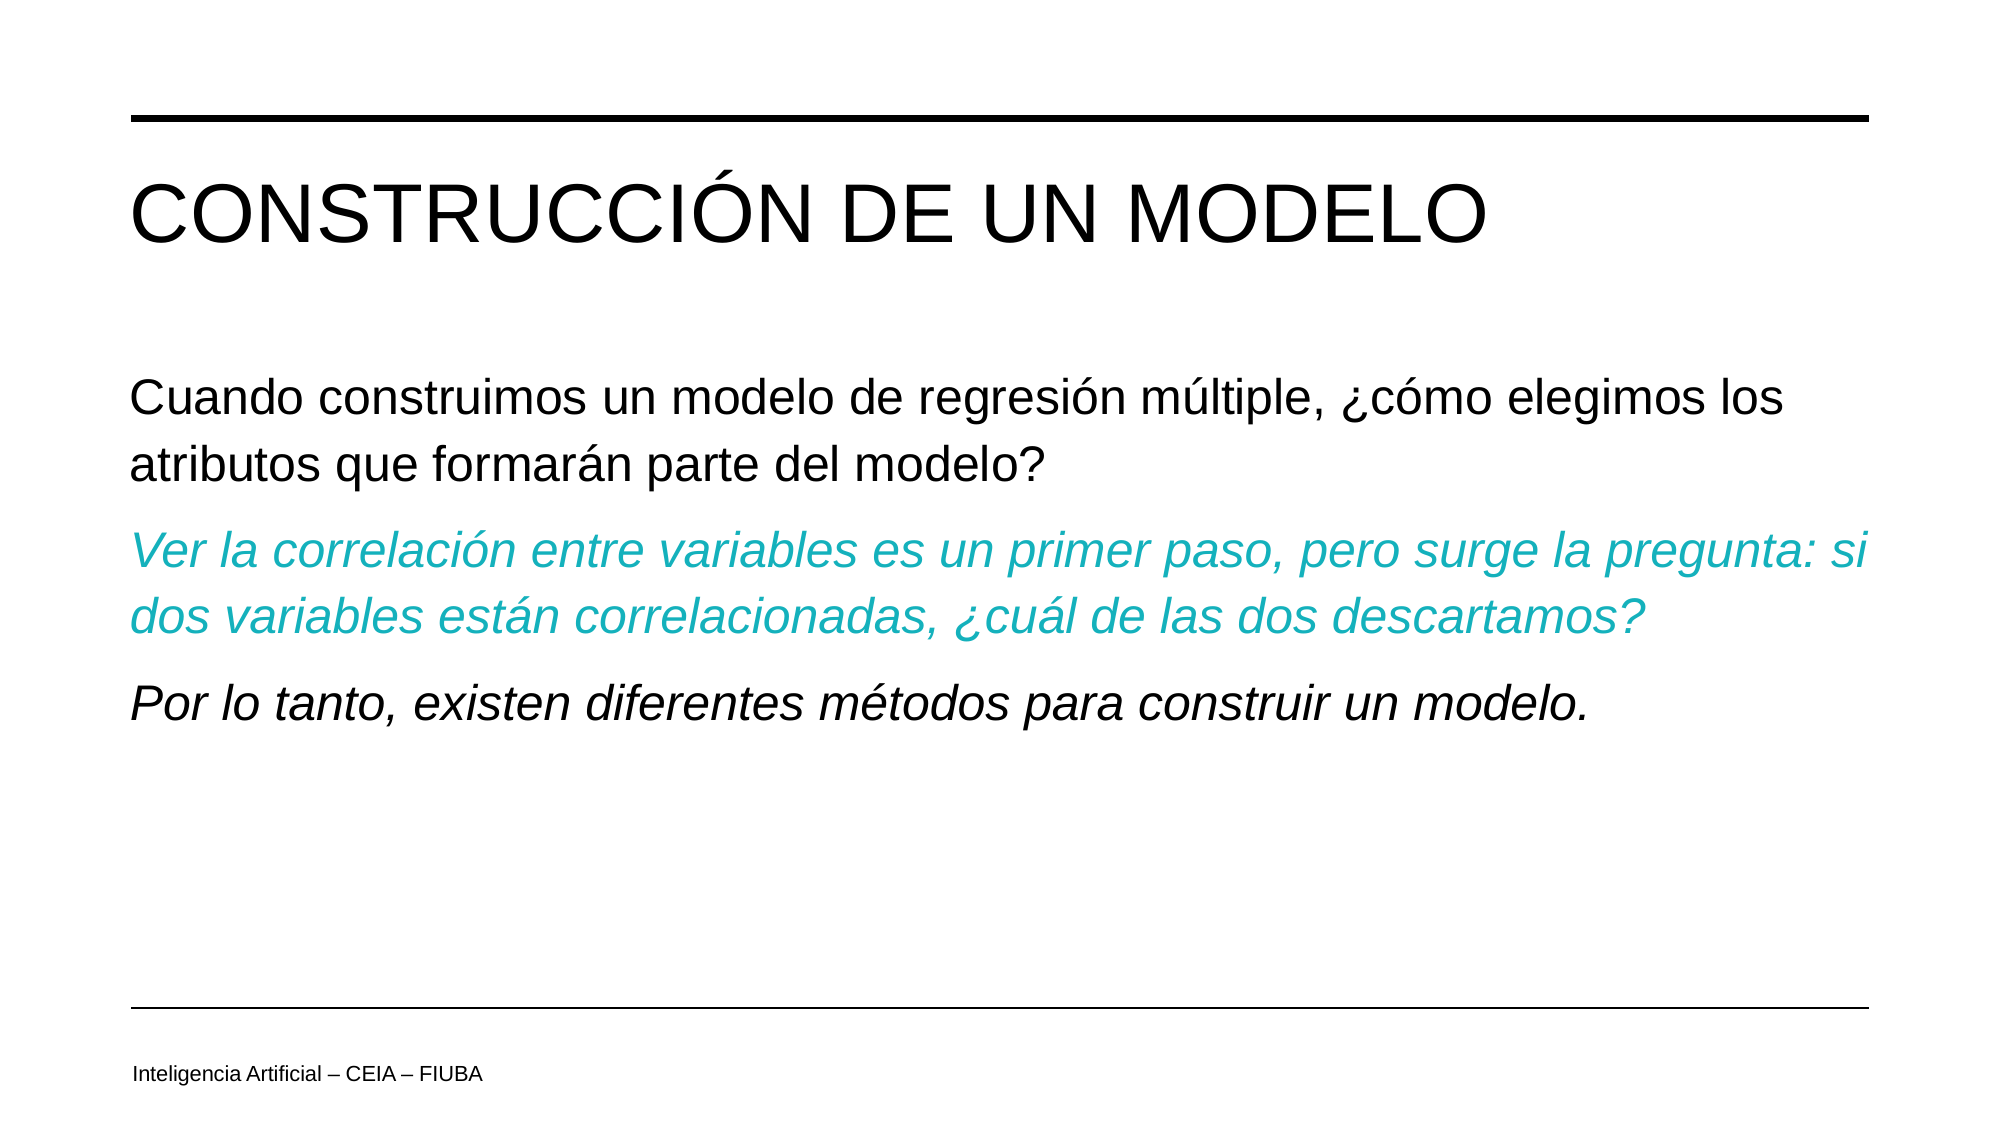

# Construcción de un modelo
Cuando construimos un modelo de regresión múltiple, ¿cómo elegimos los atributos que formarán parte del modelo?
Ver la correlación entre variables es un primer paso, pero surge la pregunta: si dos variables están correlacionadas, ¿cuál de las dos descartamos?
Por lo tanto, existen diferentes métodos para construir un modelo.

Inteligencia Artificial – CEIA – FIUBA
Image by vectorjuice